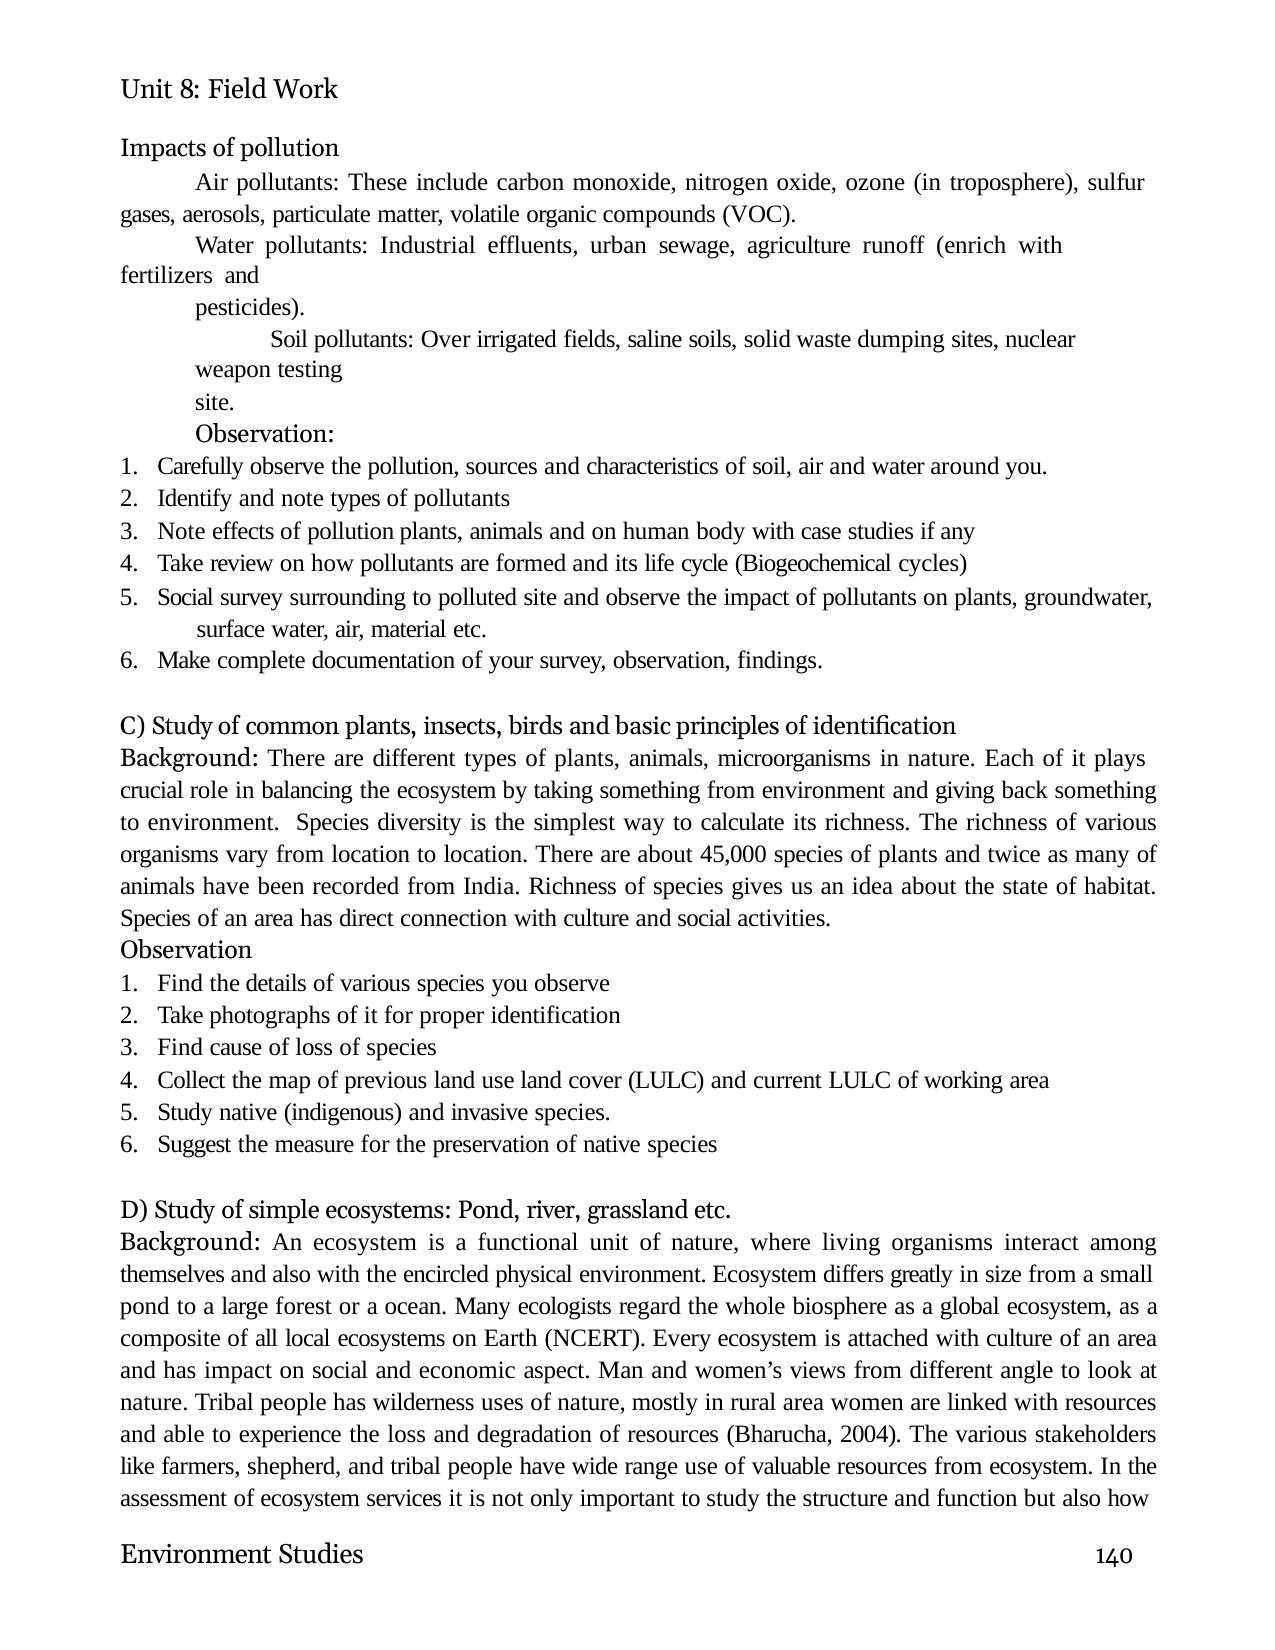

Unit 8: Field Work
Impacts of pollution
Air pollutants: These include carbon monoxide, nitrogen oxide, ozone (in troposphere), sulfur gases, aerosols, particulate matter, volatile organic compounds (VOC).
Water pollutants: Industrial effluents, urban sewage, agriculture runoff (enrich with fertilizers and
pesticides).
Soil pollutants: Over irrigated fields, saline soils, solid waste dumping sites, nuclear weapon testing
site.
Observation:
Carefully observe the pollution, sources and characteristics of soil, air and water around you.
Identify and note types of pollutants
Note effects of pollution plants, animals and on human body with case studies if any
Take review on how pollutants are formed and its life cycle (Biogeochemical cycles)
Social survey surrounding to polluted site and observe the impact of pollutants on plants, groundwater, 	surface water, air, material etc.
Make complete documentation of your survey, observation, findings.

Study of common plants, insects, birds and basic principles of identification
Background: There are different types of plants, animals, microorganisms in nature. Each of it plays
crucial role in balancing the ecosystem by taking something from environment and giving back something to environment. Species diversity is the simplest way to calculate its richness. The richness of various organisms vary from location to location. There are about 45,000 species of plants and twice as many of animals have been recorded from India. Richness of species gives us an idea about the state of habitat. Species of an area has direct connection with culture and social activities.
Observation
Find the details of various species you observe
Take photographs of it for proper identification
Find cause of loss of species
Collect the map of previous land use land cover (LULC) and current LULC of working area
Study native (indigenous) and invasive species.
Suggest the measure for the preservation of native species

D) Study of simple ecosystems: Pond, river, grassland etc.
Background: An ecosystem is a functional unit of nature, where living organisms interact among themselves and also with the encircled physical environment. Ecosystem differs greatly in size from a small
pond to a large forest or a ocean. Many ecologists regard the whole biosphere as a global ecosystem, as a composite of all local ecosystems on Earth (NCERT). Every ecosystem is attached with culture of an area and has impact on social and economic aspect. Man and women’s views from different angle to look at nature. Tribal people has wilderness uses of nature, mostly in rural area women are linked with resources and able to experience the loss and degradation of resources (Bharucha, 2004). The various stakeholders like farmers, shepherd, and tribal people have wide range use of valuable resources from ecosystem. In the assessment of ecosystem services it is not only important to study the structure and function but also how
Environment Studies
140